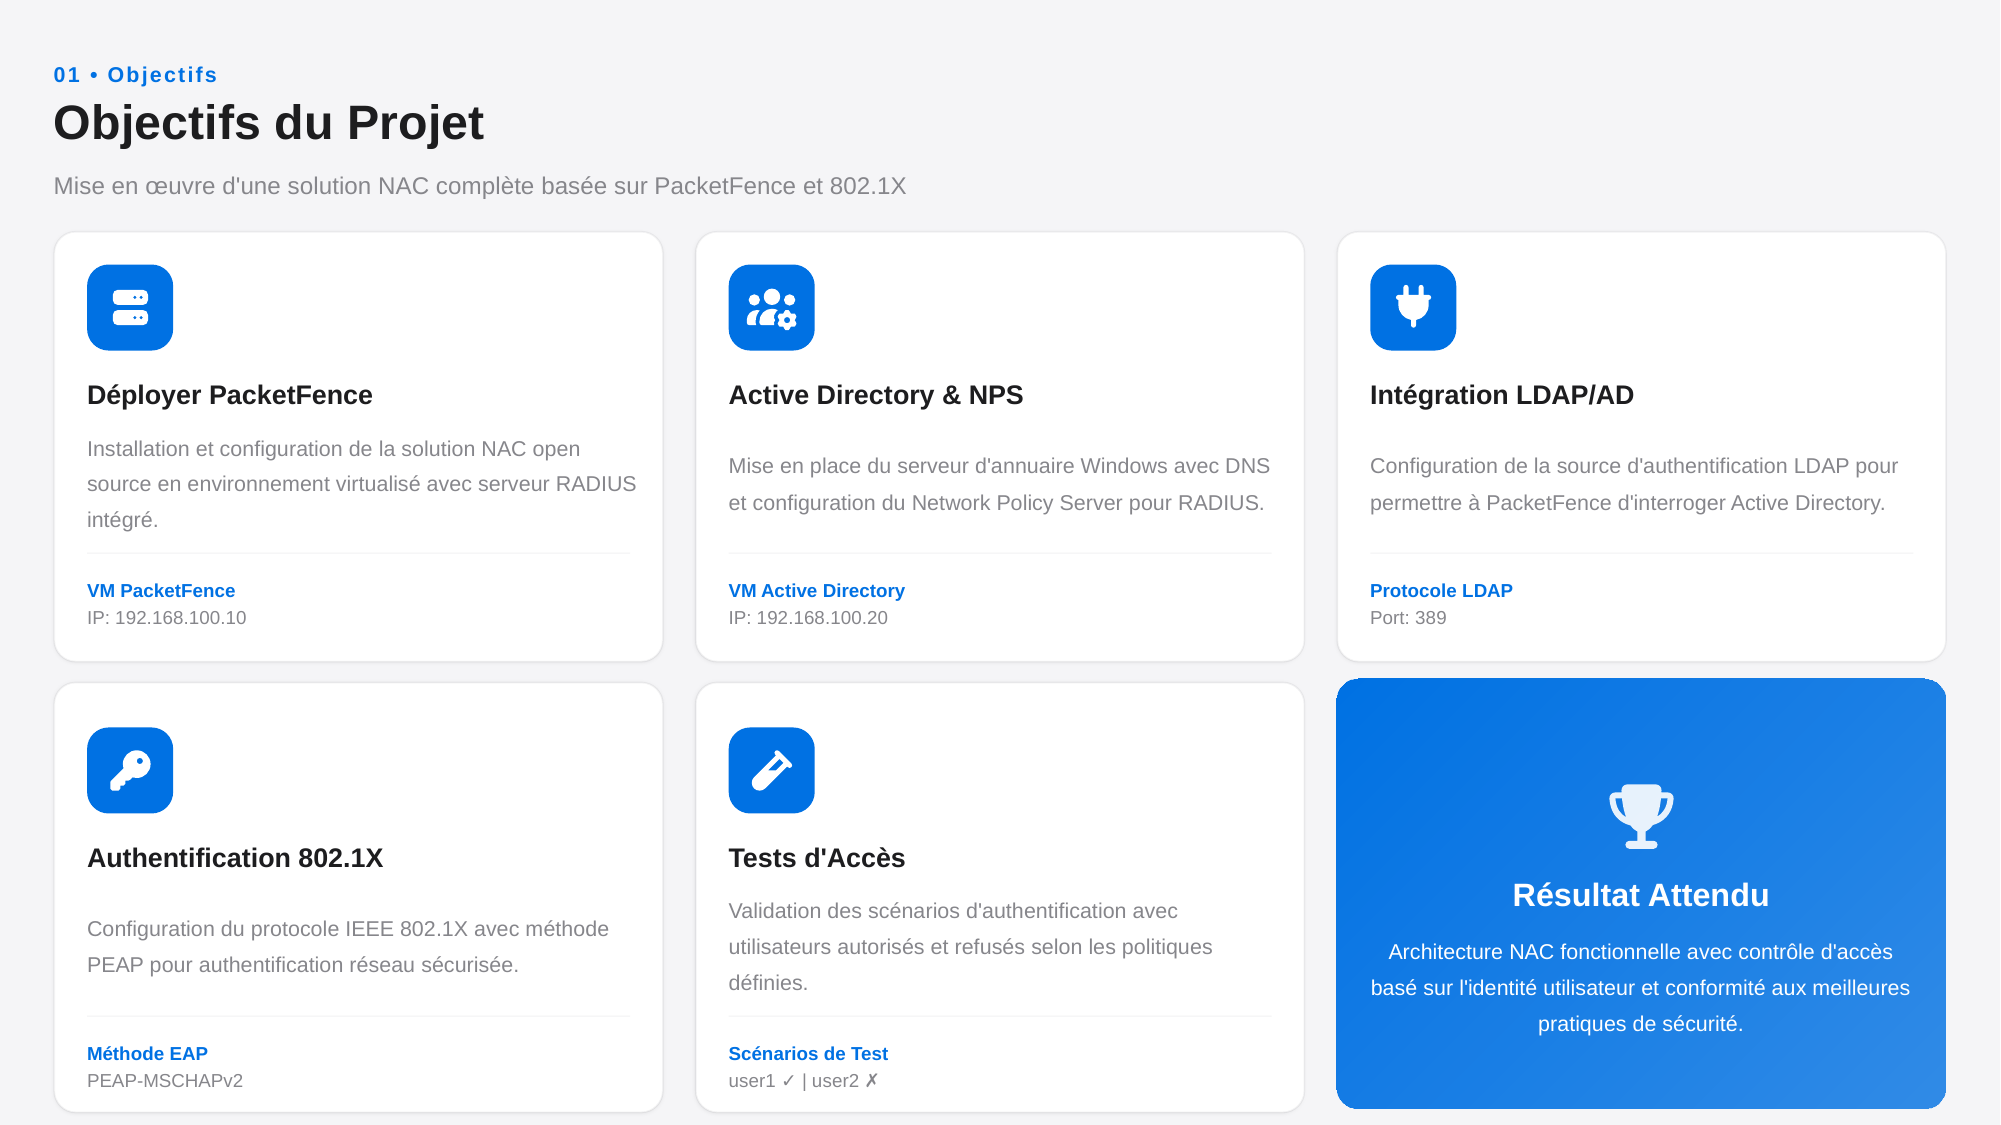

01 • Objectifs
Objectifs du Projet
Mise en œuvre d'une solution NAC complète basée sur PacketFence et 802.1X

Déployer PacketFence
Active Directory & NPS
Intégration LDAP/AD
Installation et configuration de la solution NAC open source en environnement virtualisé avec serveur RADIUS intégré.
Mise en place du serveur d'annuaire Windows avec DNS et configuration du Network Policy Server pour RADIUS.
Configuration de la source d'authentification LDAP pour permettre à PacketFence d'interroger Active Directory.

VM PacketFence
VM Active Directory
Protocole LDAP
IP: 192.168.100.10
IP: 192.168.100.20
Port: 389

Authentification 802.1X
Tests d'Accès
Résultat Attendu
Configuration du protocole IEEE 802.1X avec méthode PEAP pour authentification réseau sécurisée.
Validation des scénarios d'authentification avec utilisateurs autorisés et refusés selon les politiques définies.
Architecture NAC fonctionnelle avec contrôle d'accès basé sur l'identité utilisateur et conformité aux meilleures pratiques de sécurité.

Méthode EAP
Scénarios de Test
PEAP-MSCHAPv2
user1 ✓ | user2 ✗